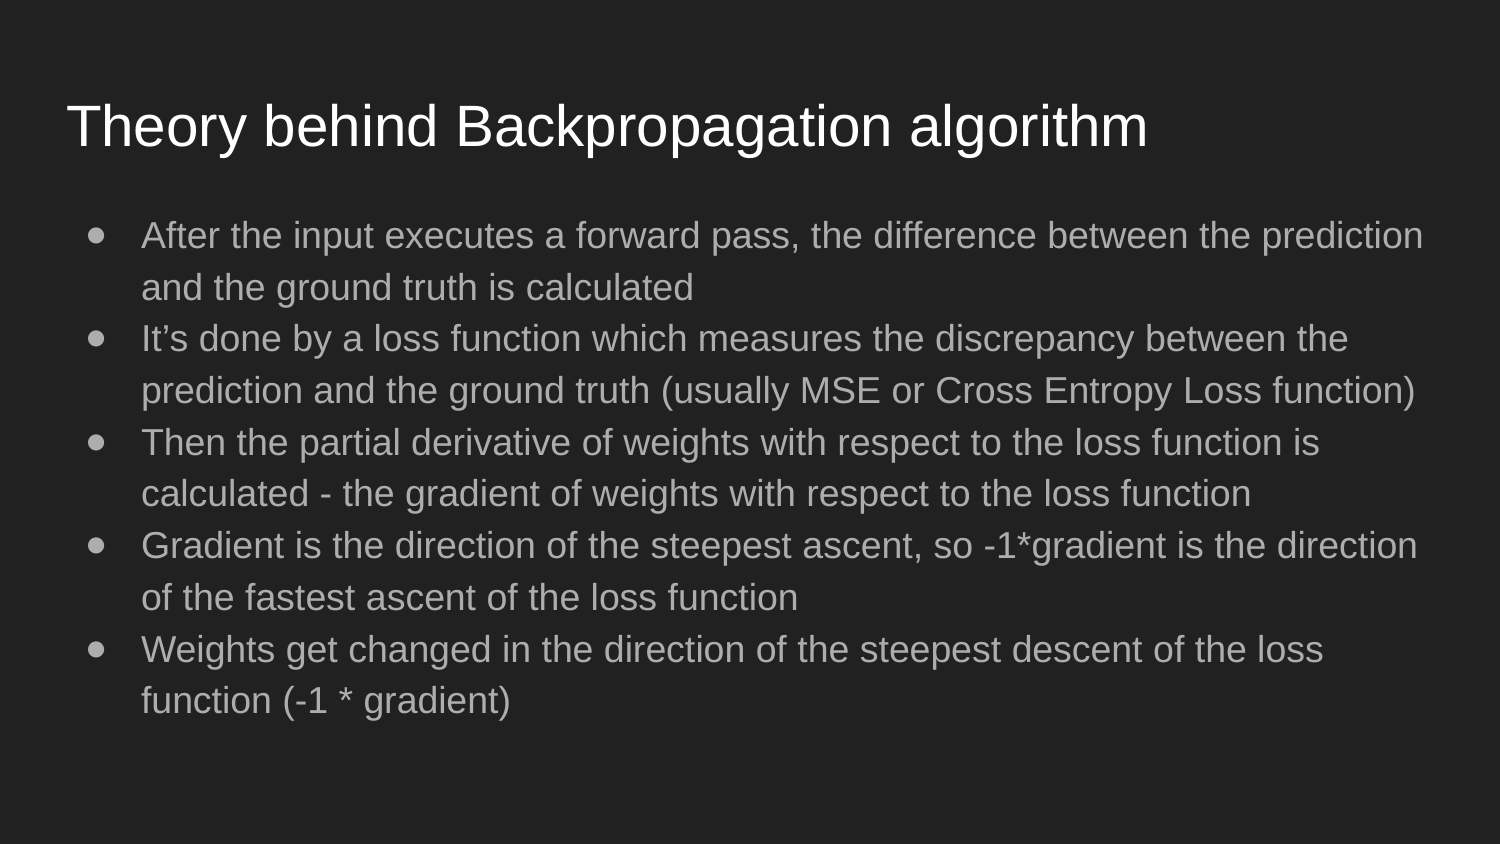

# Theory behind Backpropagation algorithm
After the input executes a forward pass, the difference between the prediction and the ground truth is calculated
It’s done by a loss function which measures the discrepancy between the prediction and the ground truth (usually MSE or Cross Entropy Loss function)
Then the partial derivative of weights with respect to the loss function is calculated - the gradient of weights with respect to the loss function
Gradient is the direction of the steepest ascent, so -1*gradient is the direction of the fastest ascent of the loss function
Weights get changed in the direction of the steepest descent of the loss function (-1 * gradient)